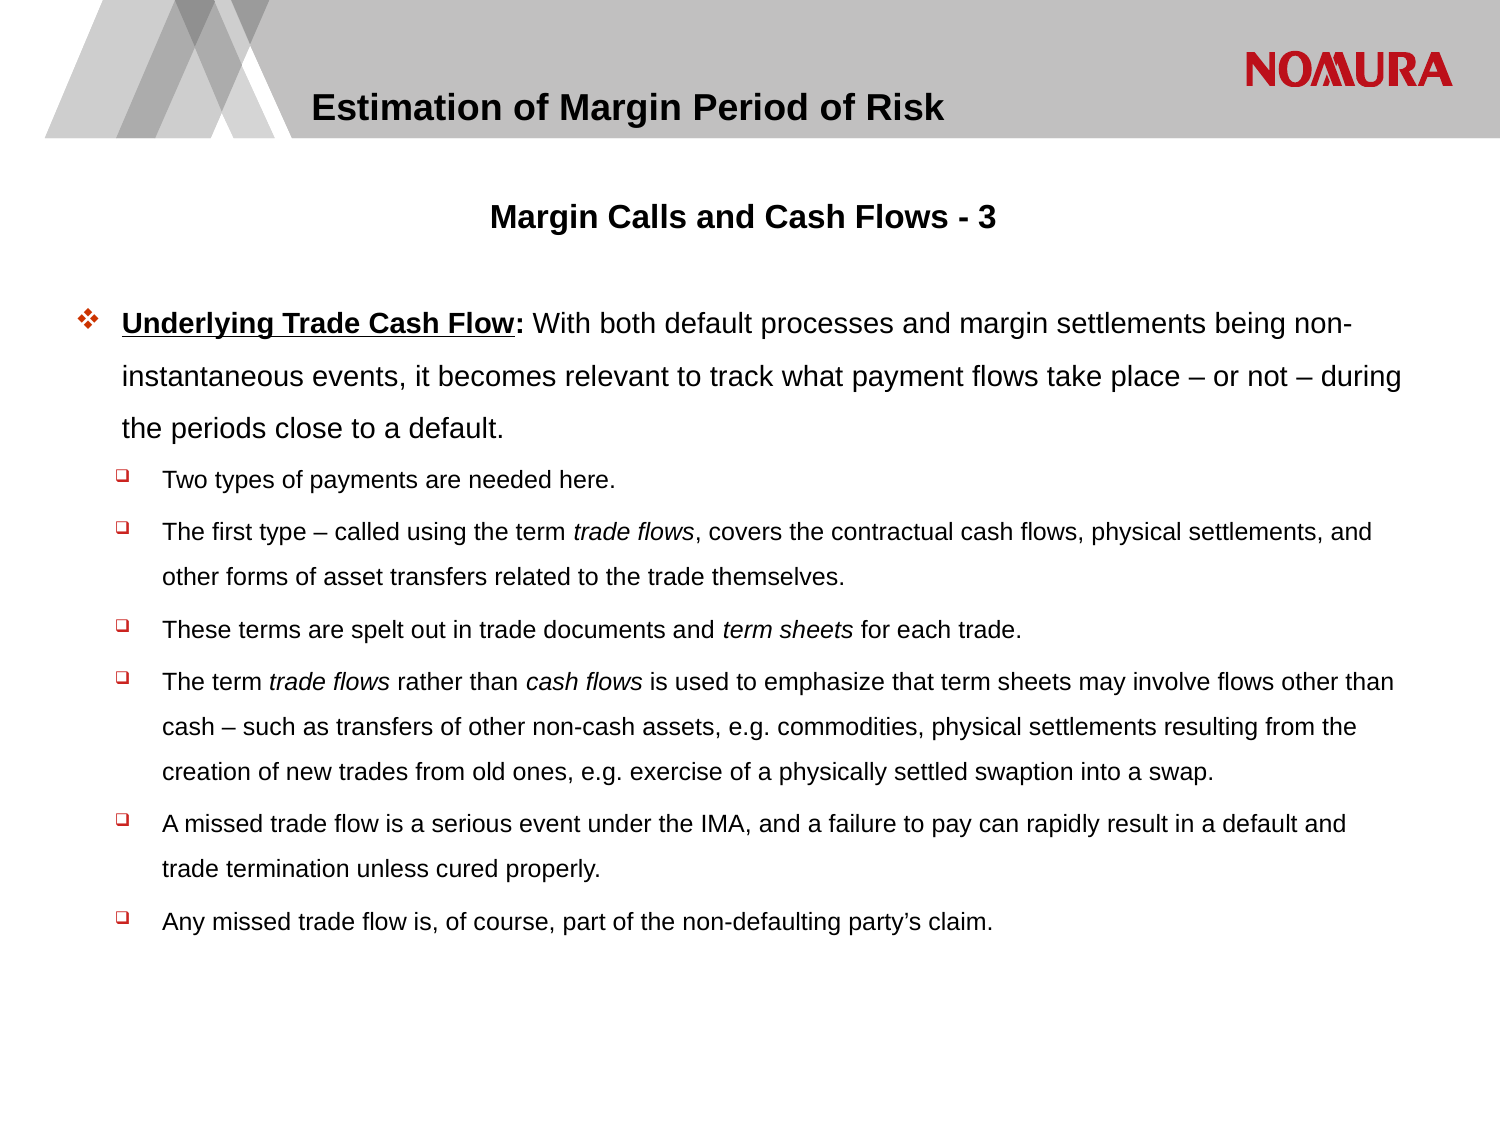

# Estimation of Margin Period of Risk
Margin Calls and Cash Flows - 3

Underlying Trade Cash Flow: With both default processes and margin settlements being non-instantaneous events, it becomes relevant to track what payment flows take place – or not – during the periods close to a default.
Two types of payments are needed here.
The first type – called using the term trade flows, covers the contractual cash flows, physical settlements, and other forms of asset transfers related to the trade themselves.
These terms are spelt out in trade documents and term sheets for each trade.
The term trade flows rather than cash flows is used to emphasize that term sheets may involve flows other than cash – such as transfers of other non-cash assets, e.g. commodities, physical settlements resulting from the creation of new trades from old ones, e.g. exercise of a physically settled swaption into a swap.
A missed trade flow is a serious event under the IMA, and a failure to pay can rapidly result in a default and trade termination unless cured properly.
Any missed trade flow is, of course, part of the non-defaulting party’s claim.